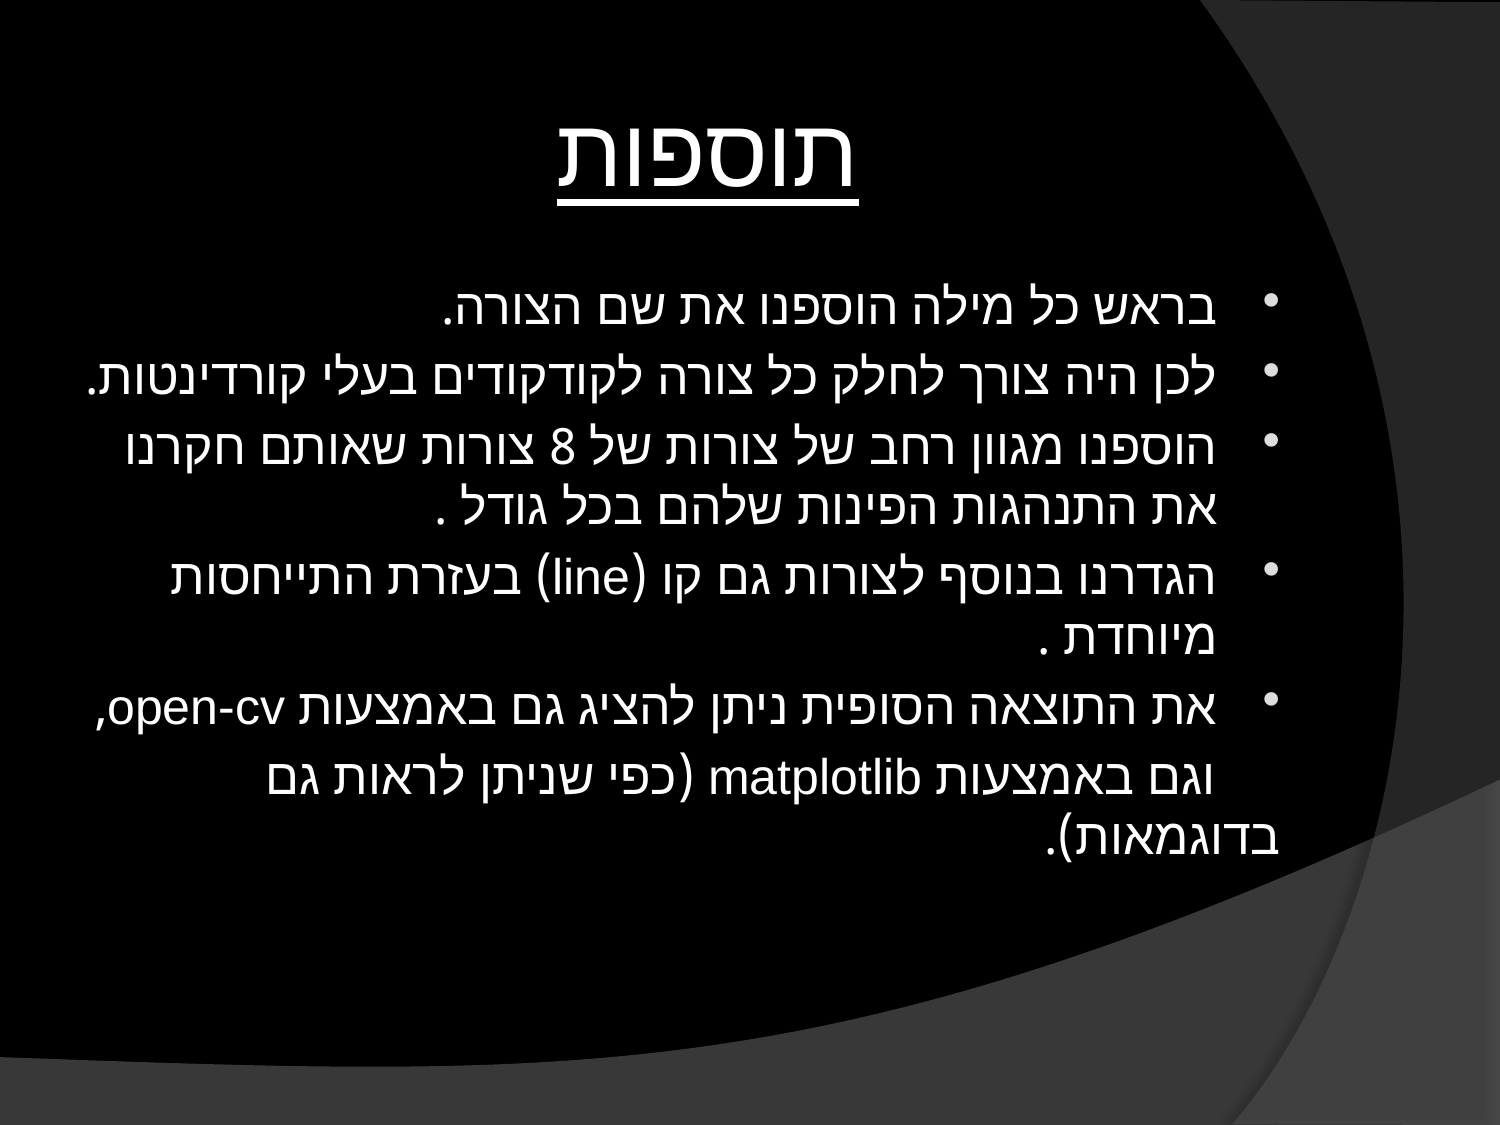

# תוספות
בראש כל מילה הוספנו את שם הצורה.
לכן היה צורך לחלק כל צורה לקודקודים בעלי קורדינטות.
הוספנו מגוון רחב של צורות של 8 צורות שאותם חקרנו את התנהגות הפינות שלהם בכל גודל .
הגדרנו בנוסף לצורות גם קו (line) בעזרת התייחסות מיוחדת .
את התוצאה הסופית ניתן להציג גם באמצעות open-cv,
     וגם באמצעות matplotlib (כפי שניתן לראות גם בדוגמאות).